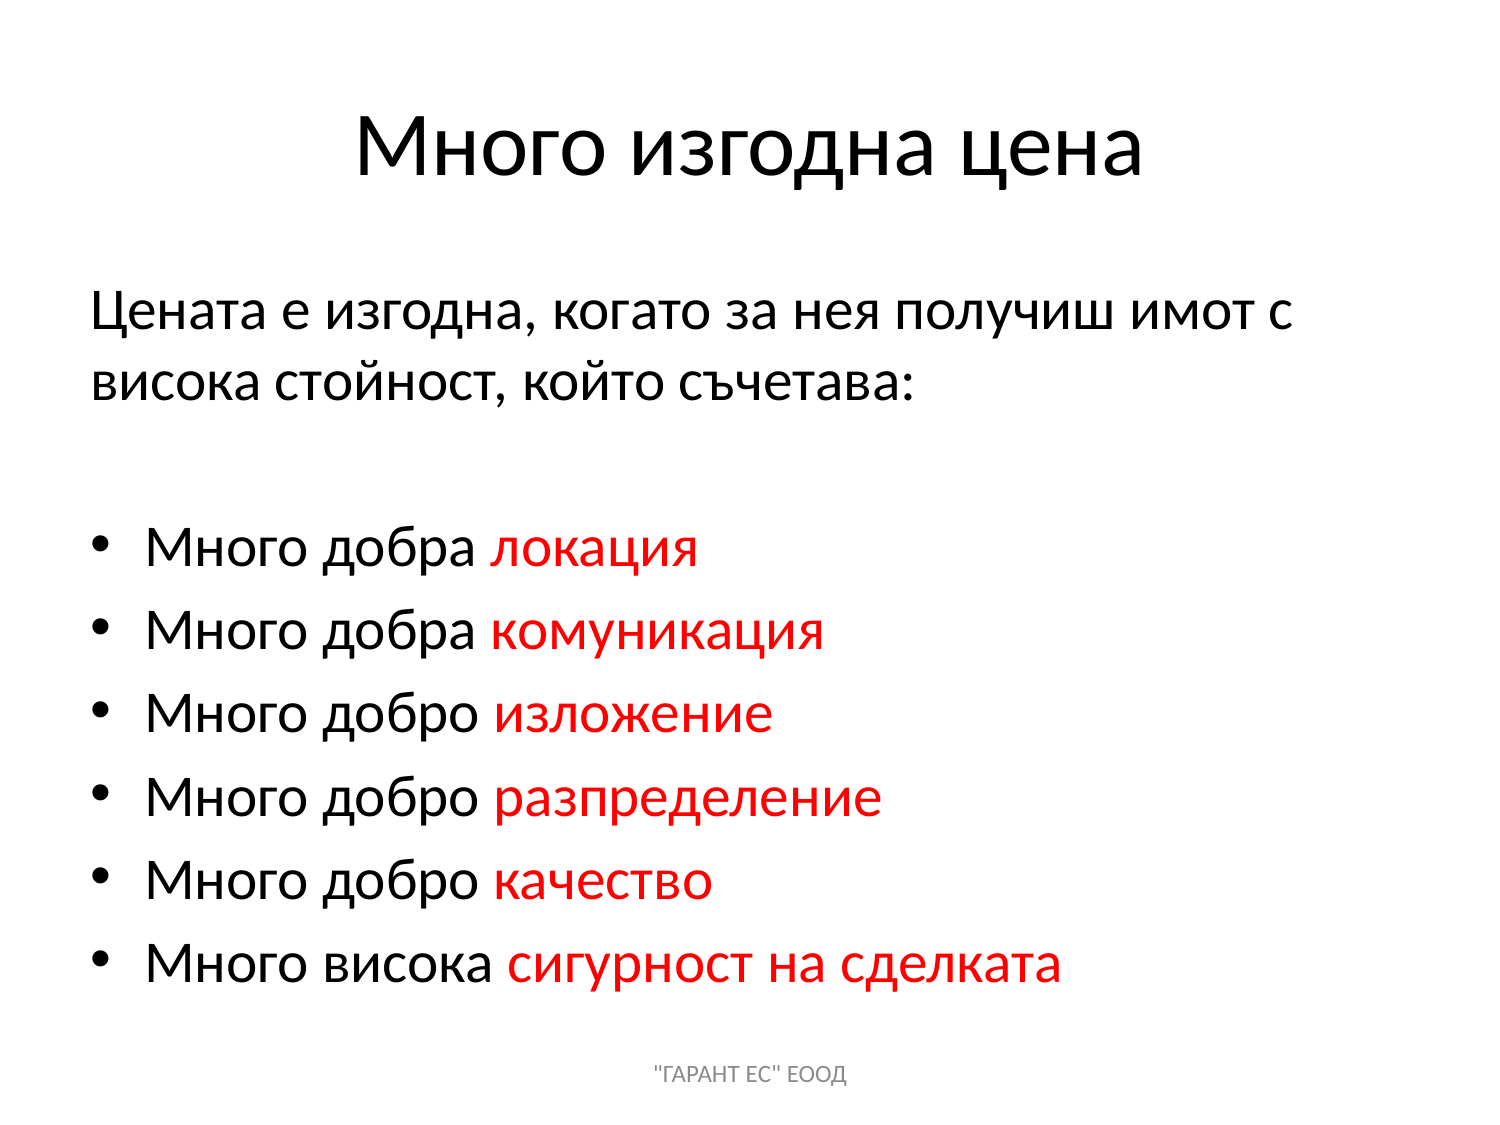

# Много изгодна цена
Цената е изгодна, когато за нея получиш имот с висока стойност, който съчетава:

Много добра локация
Много добра комуникация
Много добро изложение
Много добро разпределение
Много добро качество
Много висока сигурност на сделката

"ГАРАНТ EС" ЕООД